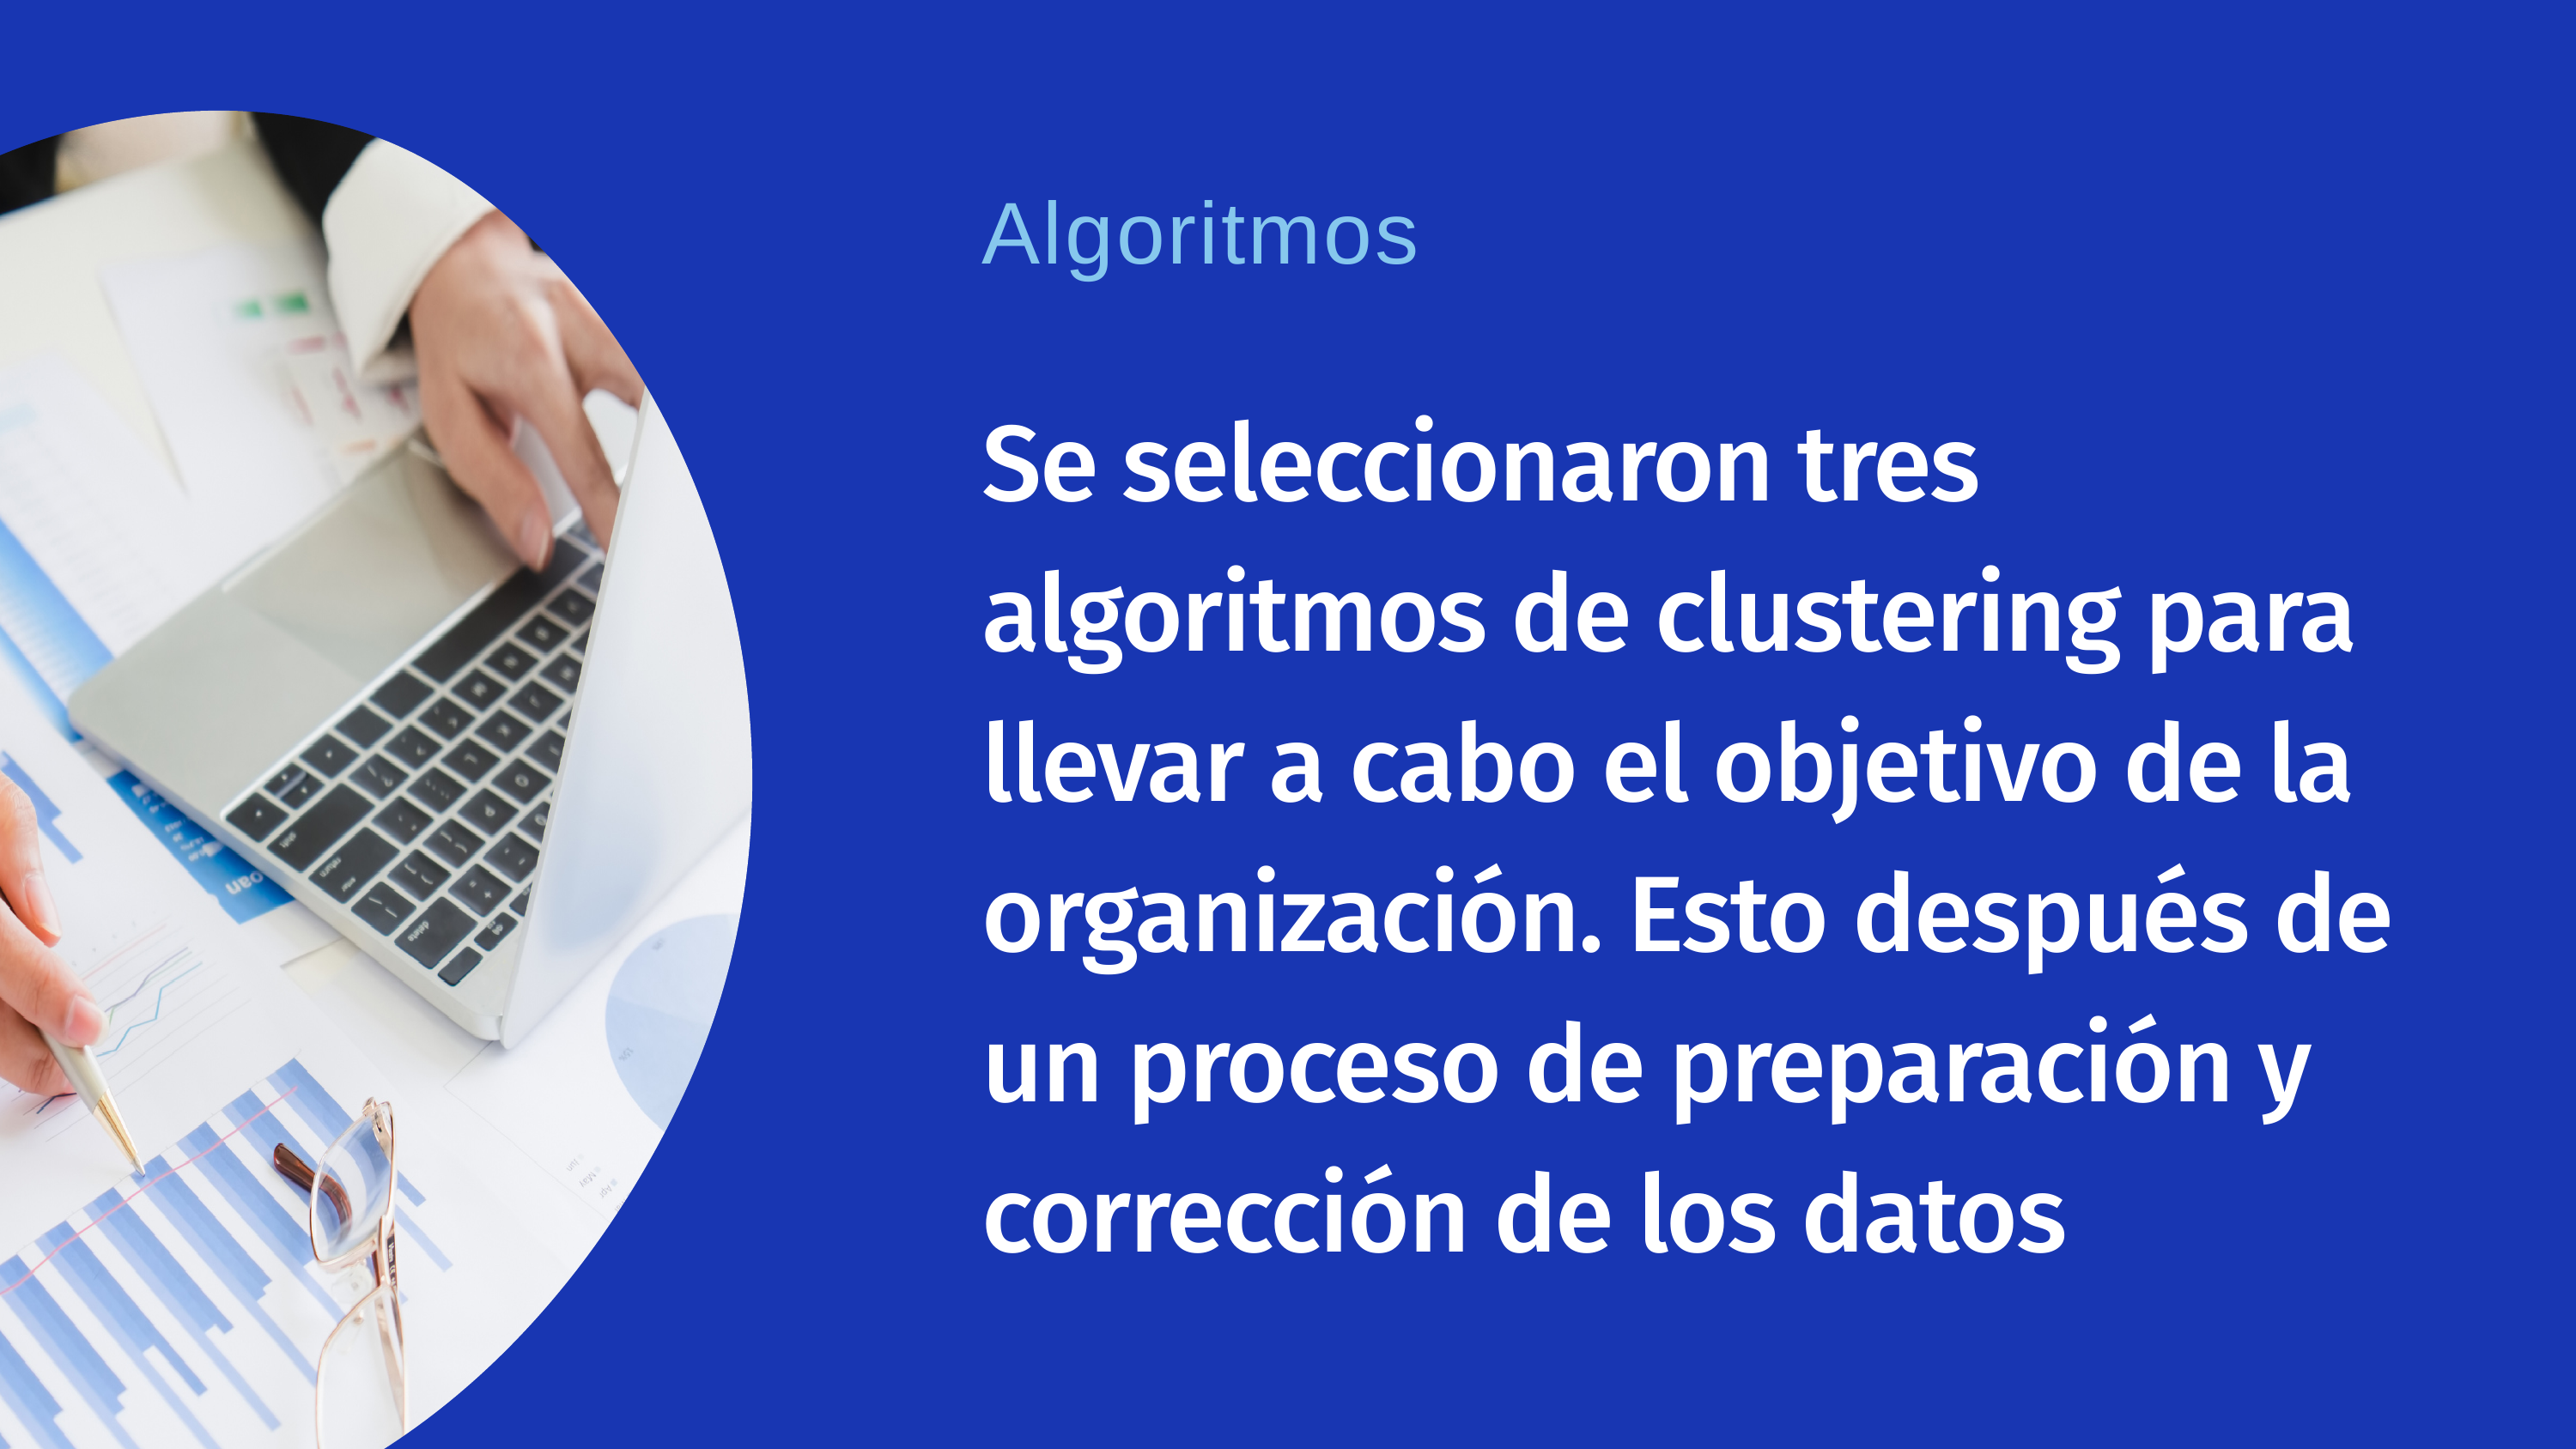

Algoritmos
Se seleccionaron tres algoritmos de clustering para llevar a cabo el objetivo de la organización. Esto después de un proceso de preparación y corrección de los datos